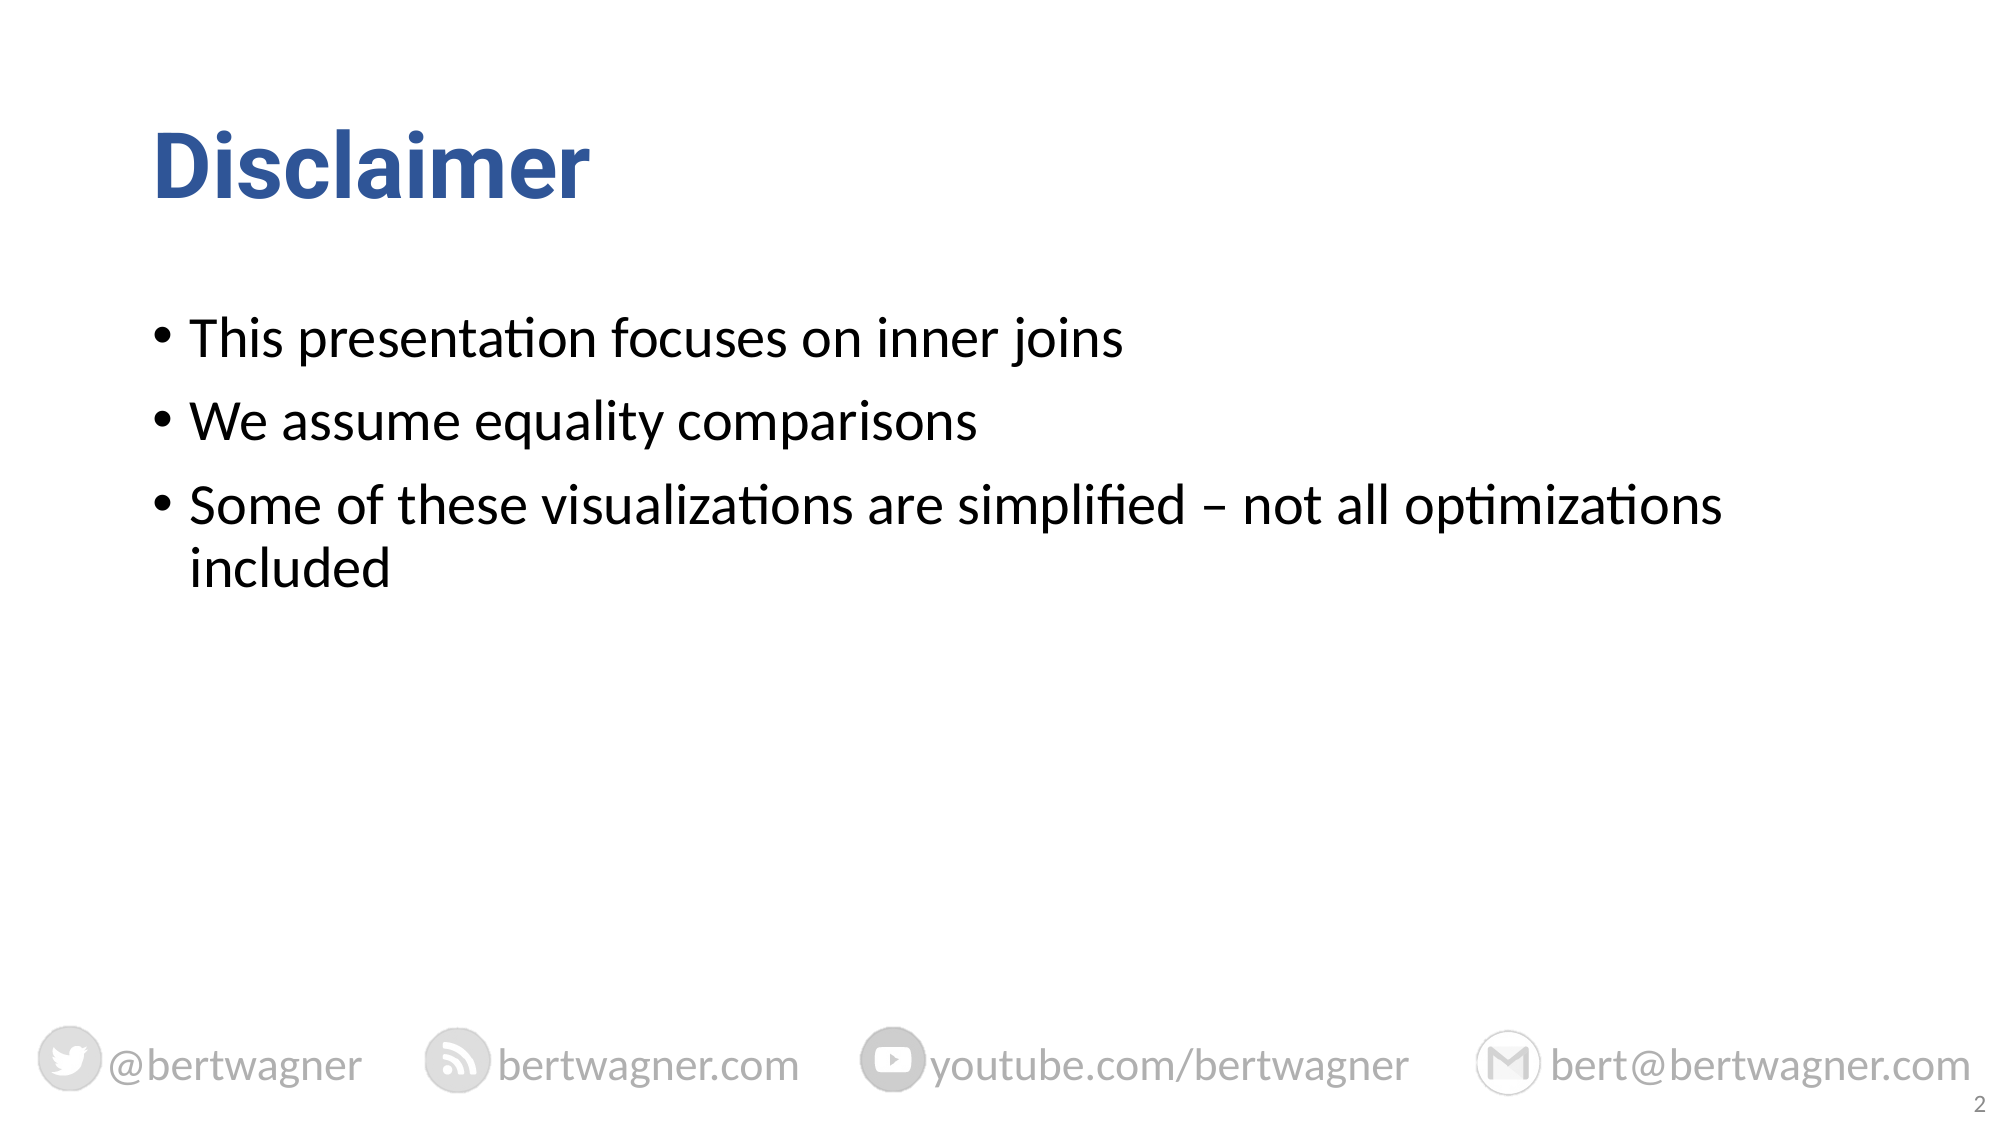

# Disclaimer
This presentation focuses on inner joins
We assume equality comparisons
Some of these visualizations are simplified – not all optimizations included